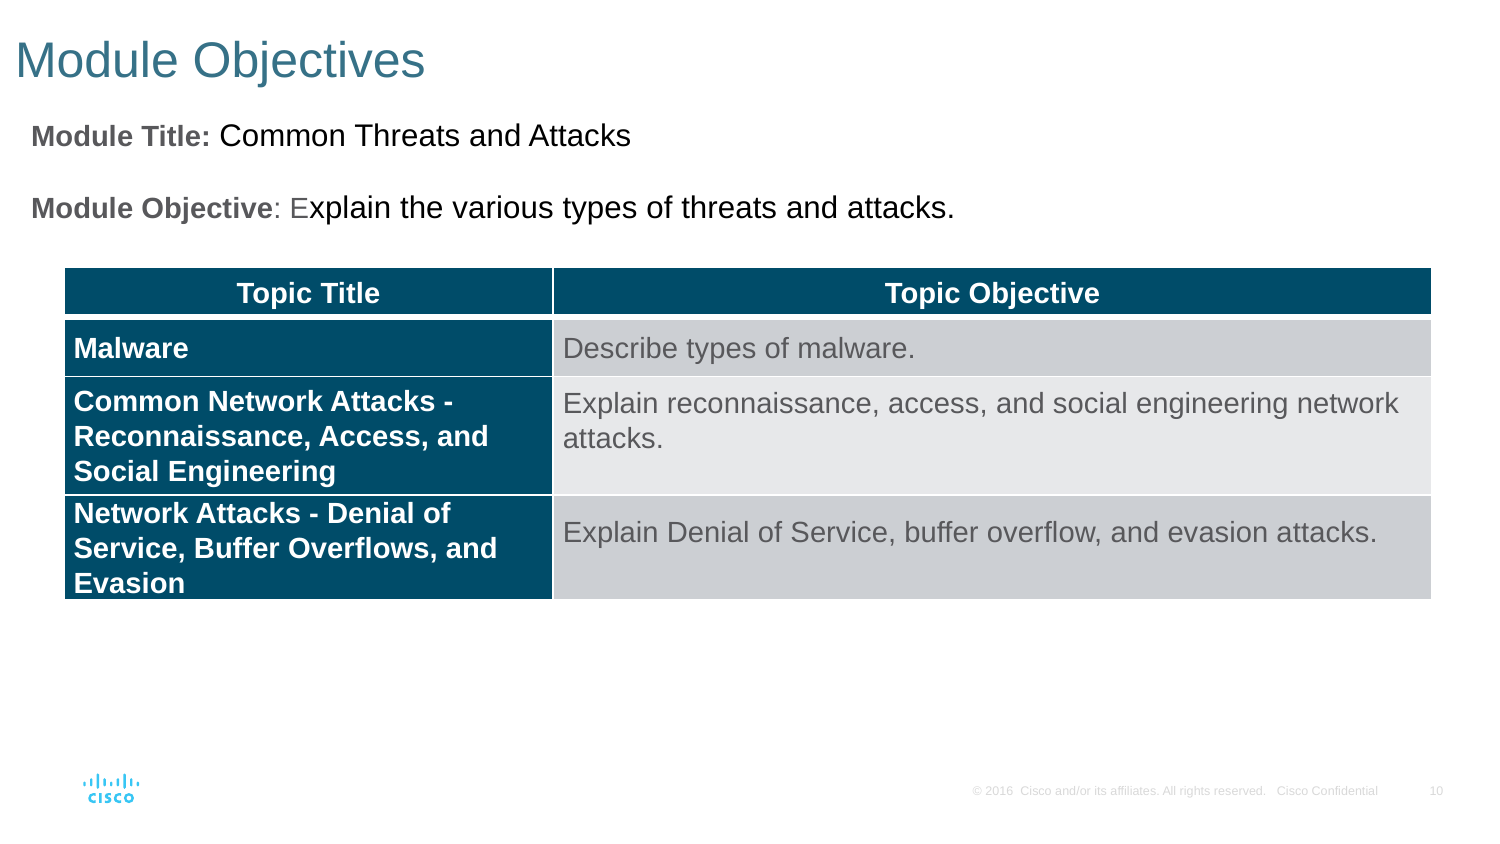

# Module Objectives
Module Title: Common Threats and Attacks

Module Objective: Explain the various types of threats and attacks.

| Topic Title | Topic Objective |
| --- | --- |
| Malware | Describe types of malware. |
| Common Network Attacks - Reconnaissance, Access, and Social Engineering | Explain reconnaissance, access, and social engineering network attacks. |
| Network Attacks - Denial of Service, Buffer Overflows, and Evasion | Explain Denial of Service, buffer overflow, and evasion attacks. |